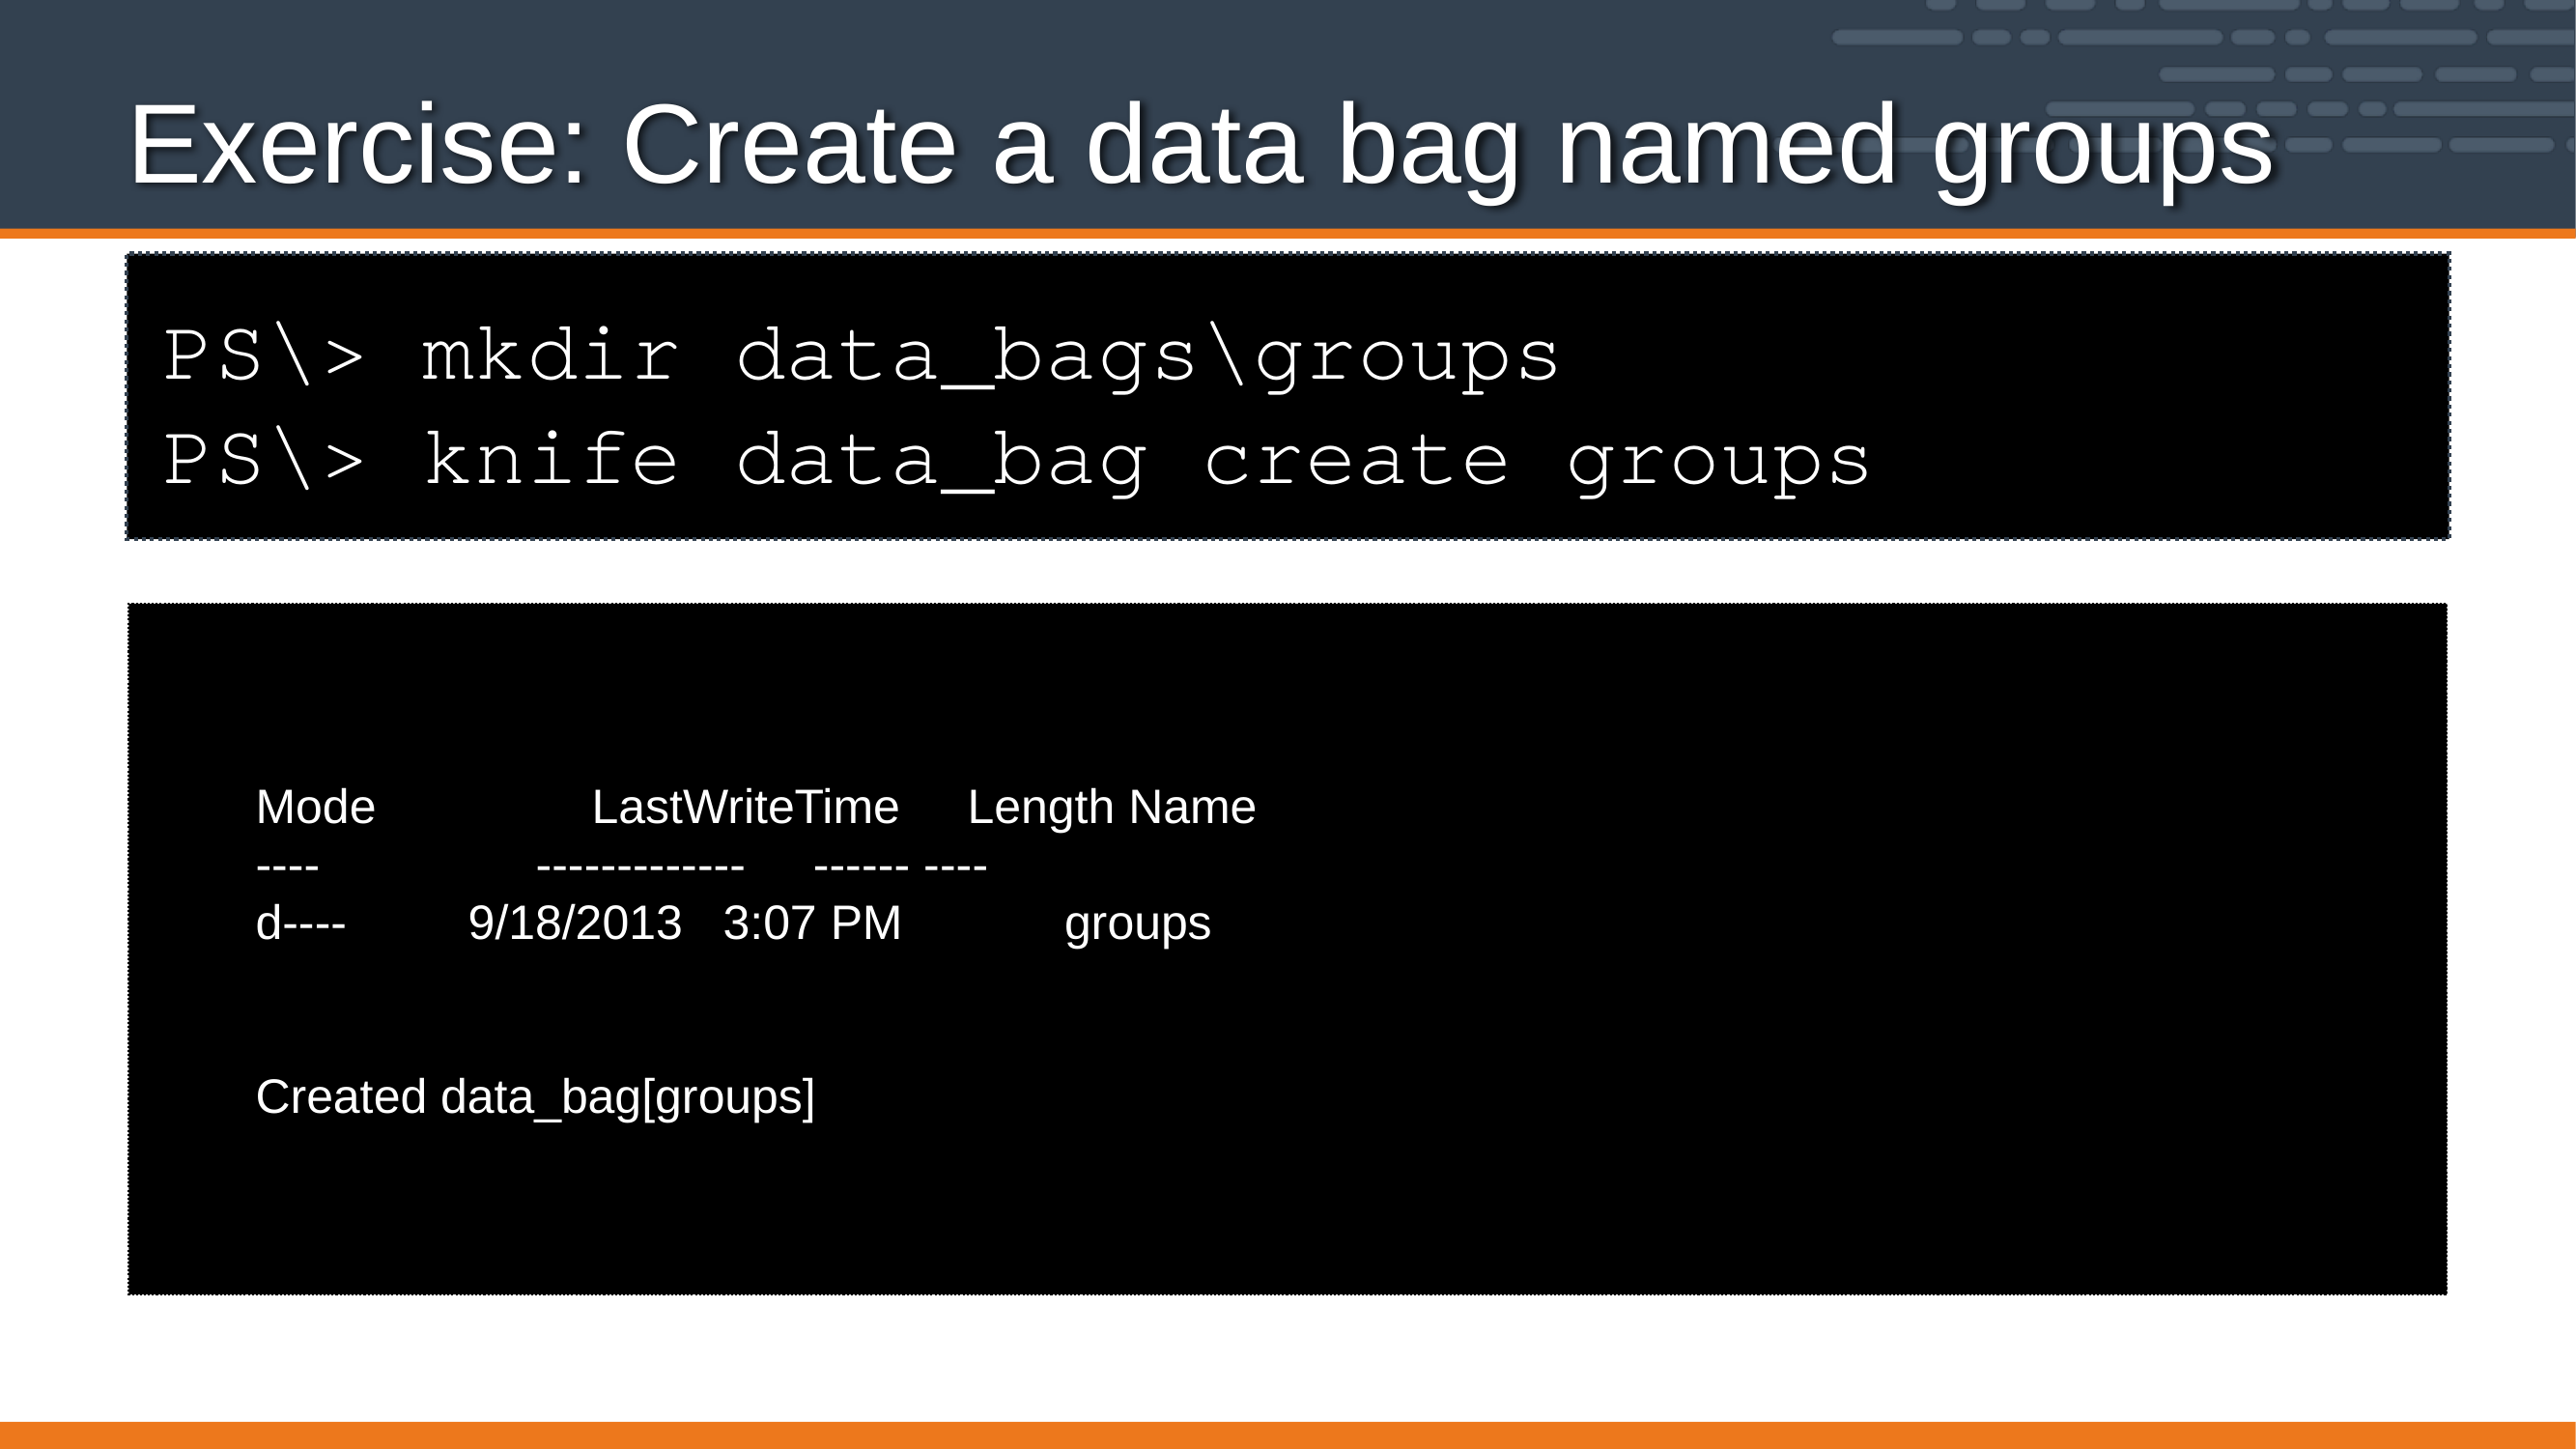

# Exercise: Create a data bag named groups

PS\> mkdir data_bags\groups
PS\> knife data_bag create groups

Mode                LastWriteTime     Length Name
----                -------------     ------ ----
d----         9/18/2013   3:07 PM            groups

Created data_bag[groups]